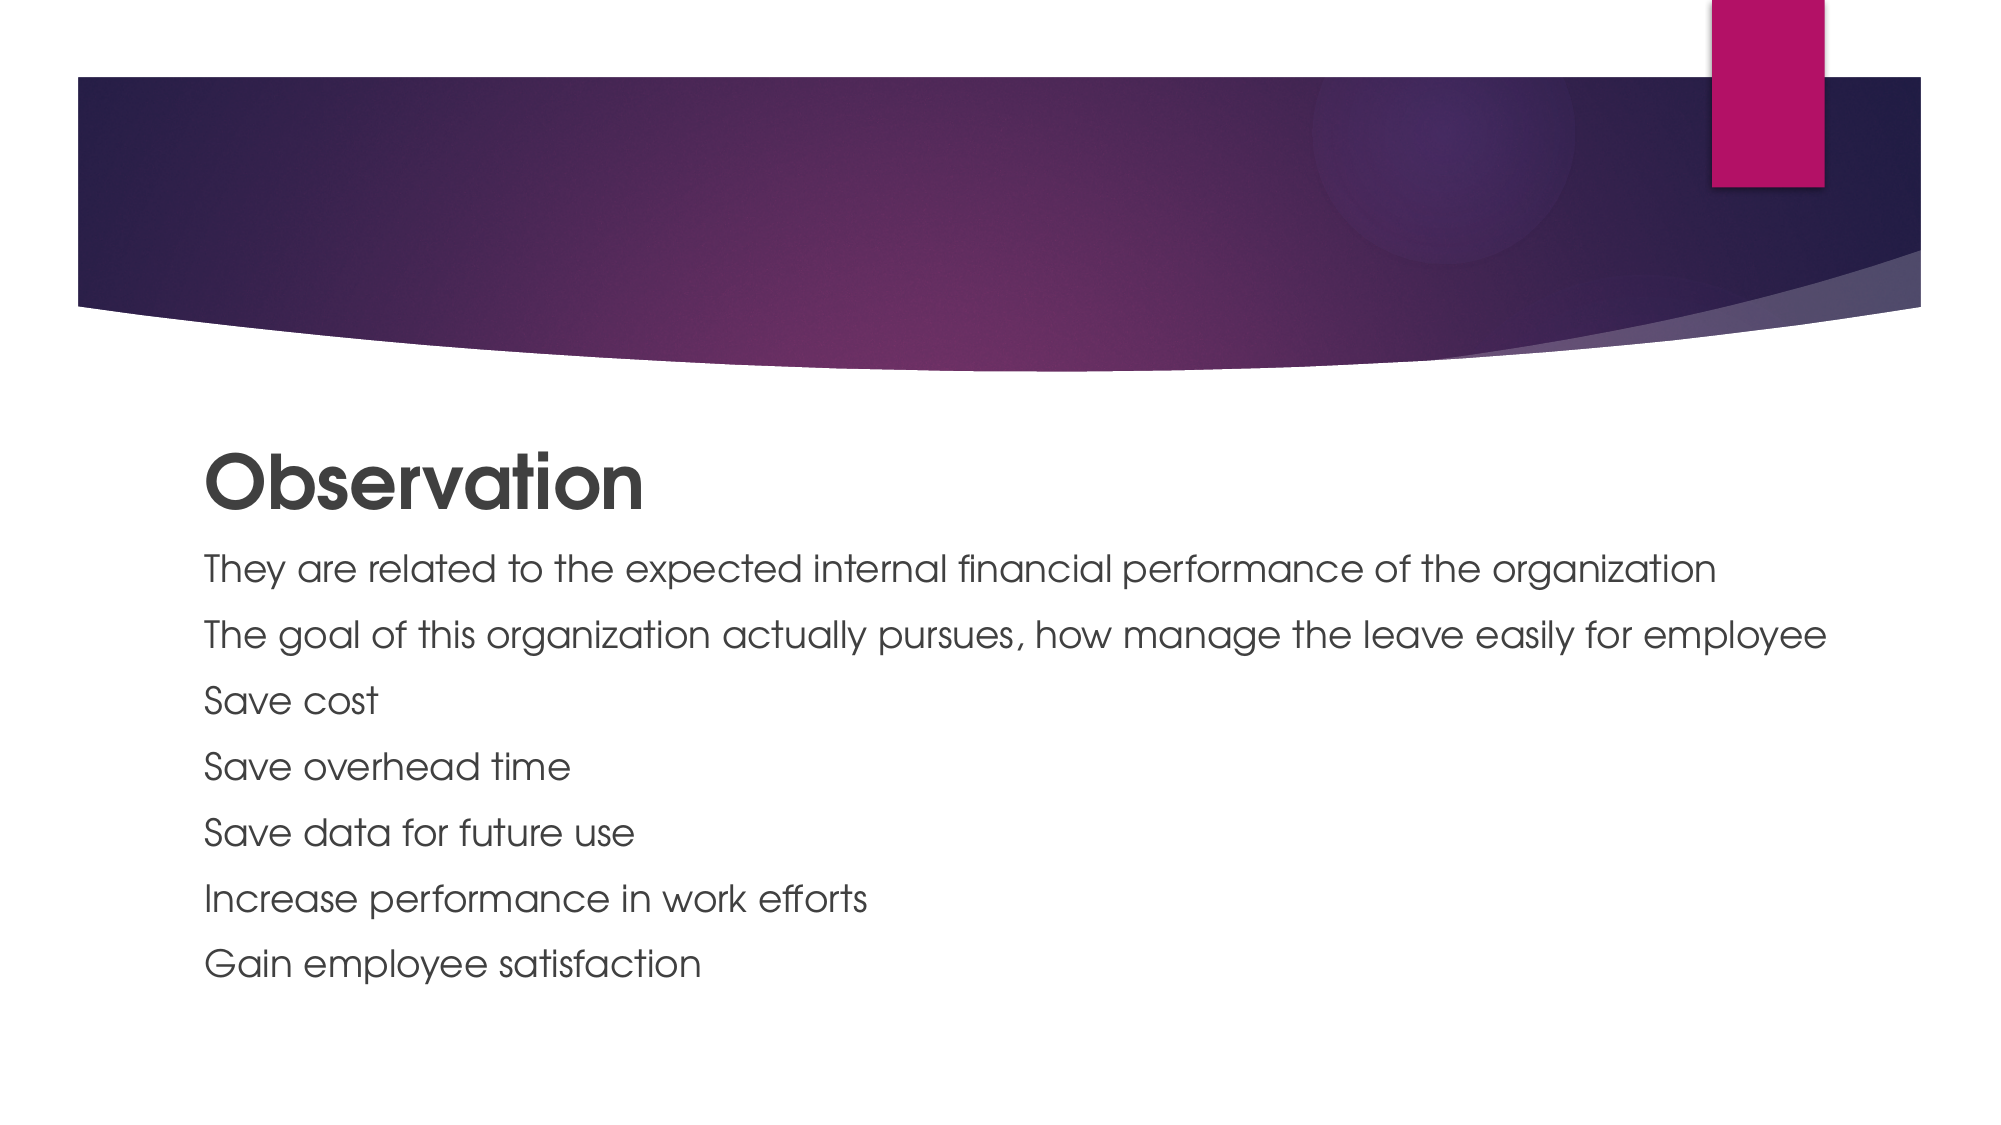

#
Observation
They are related to the expected internal financial performance of the organization
The goal of this organization actually pursues, how manage the leave easily for employee
Save cost
Save overhead time
Save data for future use
Increase performance in work efforts
Gain employee satisfaction